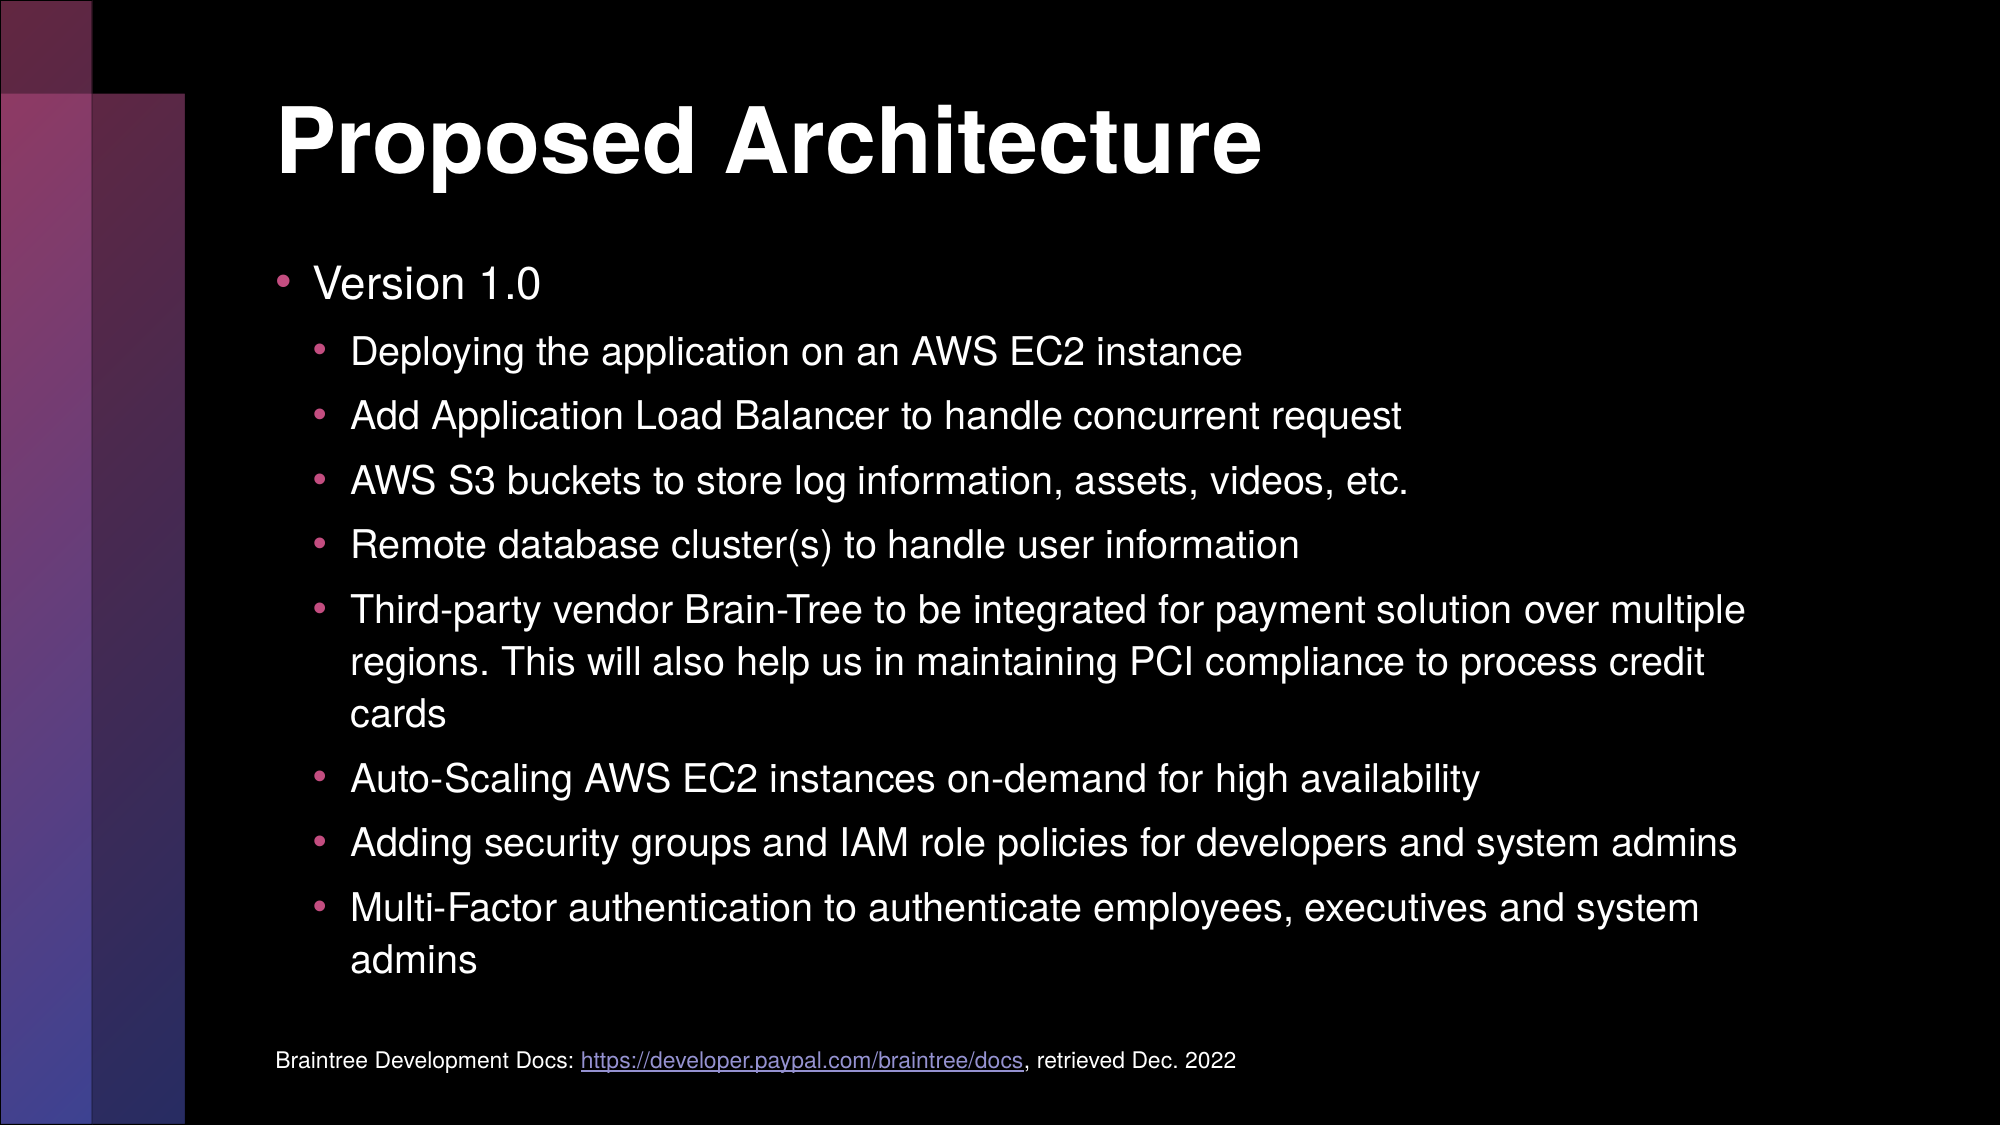

# Proposed Architecture
Version 1.0
Deploying the application on an AWS EC2 instance
Add Application Load Balancer to handle concurrent request
AWS S3 buckets to store log information, assets, videos, etc.
Remote database cluster(s) to handle user information
Third-party vendor Brain-Tree to be integrated for payment solution over multiple regions. This will also help us in maintaining PCI compliance to process credit cards
Auto-Scaling AWS EC2 instances on-demand for high availability
Adding security groups and IAM role policies for developers and system admins
Multi-Factor authentication to authenticate employees, executives and system admins
Braintree Development Docs: https://developer.paypal.com/braintree/docs, retrieved Dec. 2022